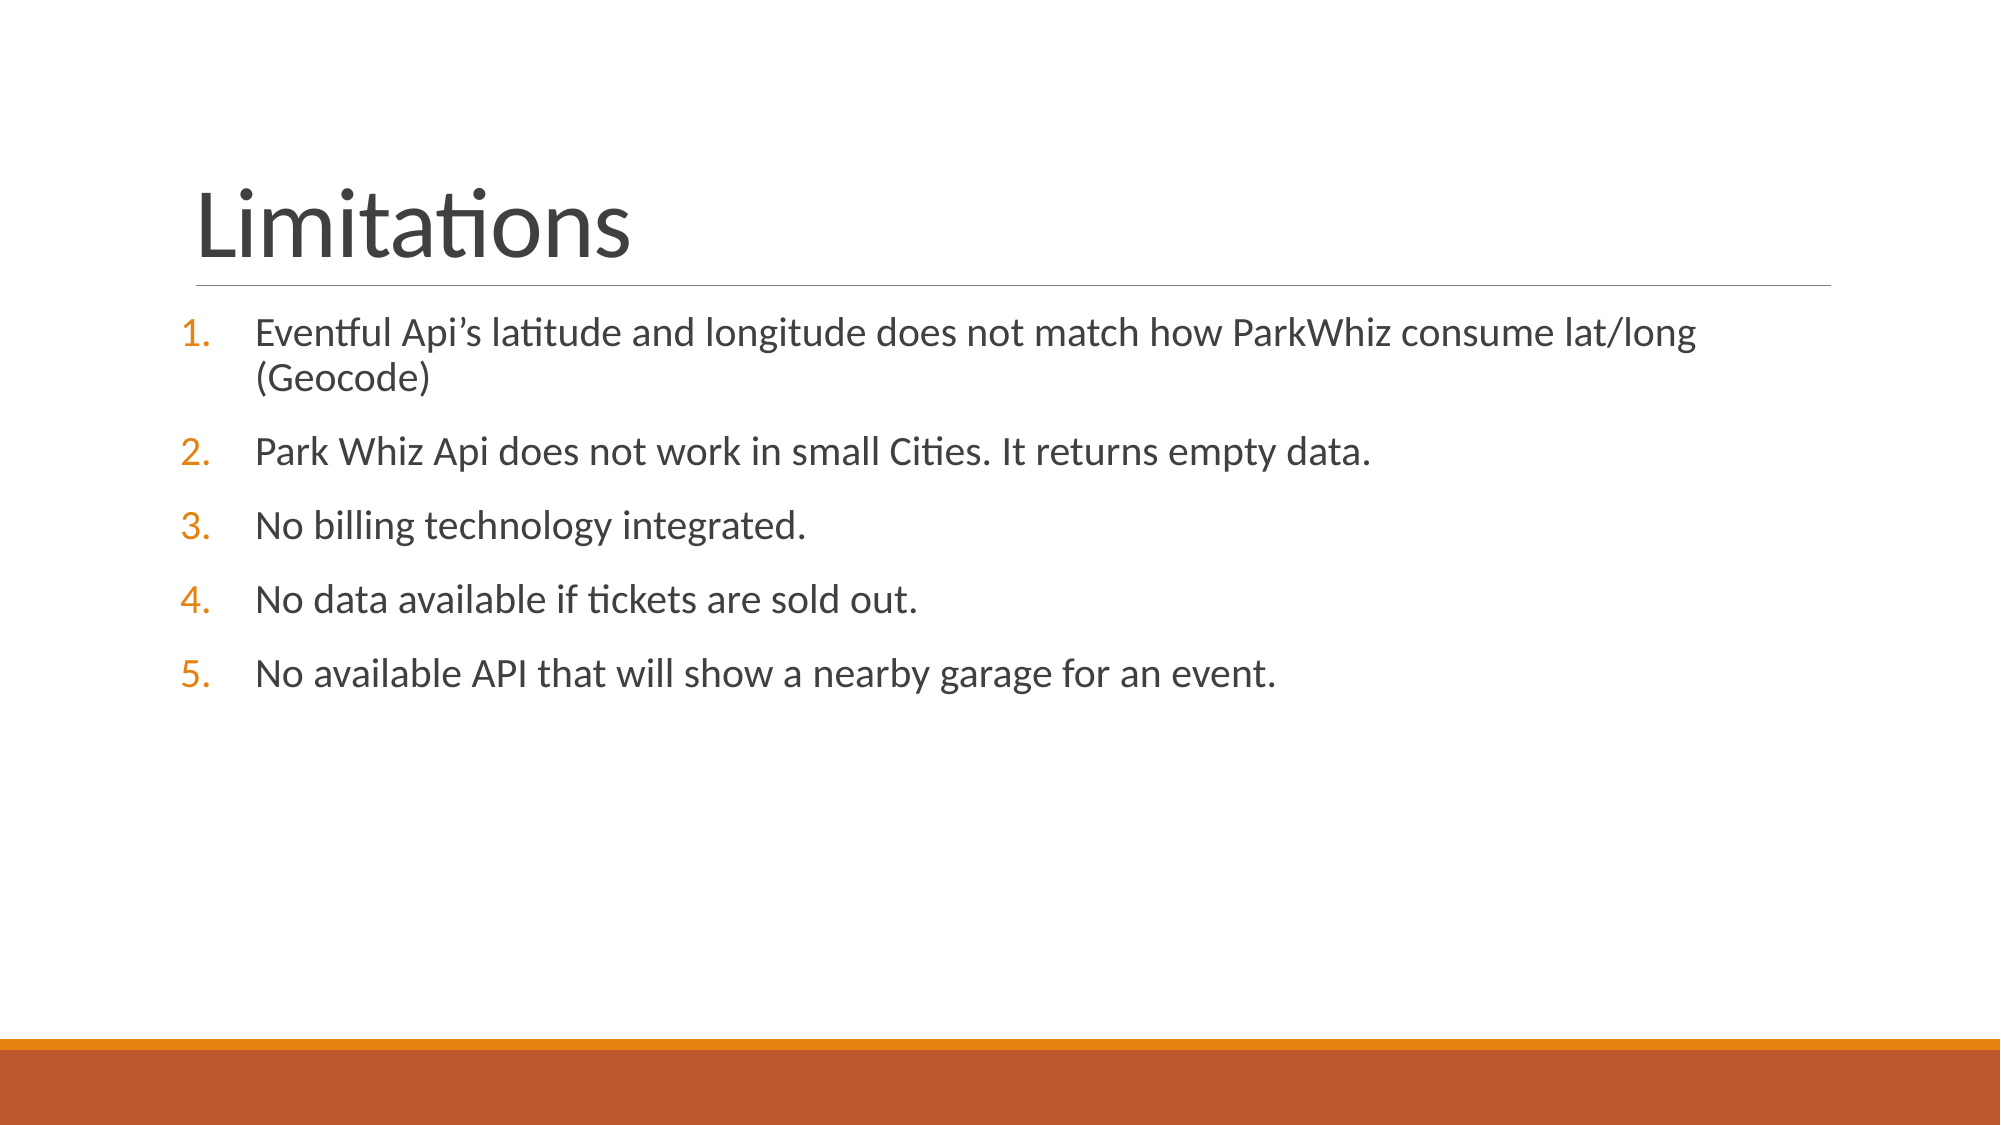

# Limitations
Eventful Api’s latitude and longitude does not match how ParkWhiz consume lat/long (Geocode)
Park Whiz Api does not work in small Cities. It returns empty data.
No billing technology integrated.
No data available if tickets are sold out.
No available API that will show a nearby garage for an event.